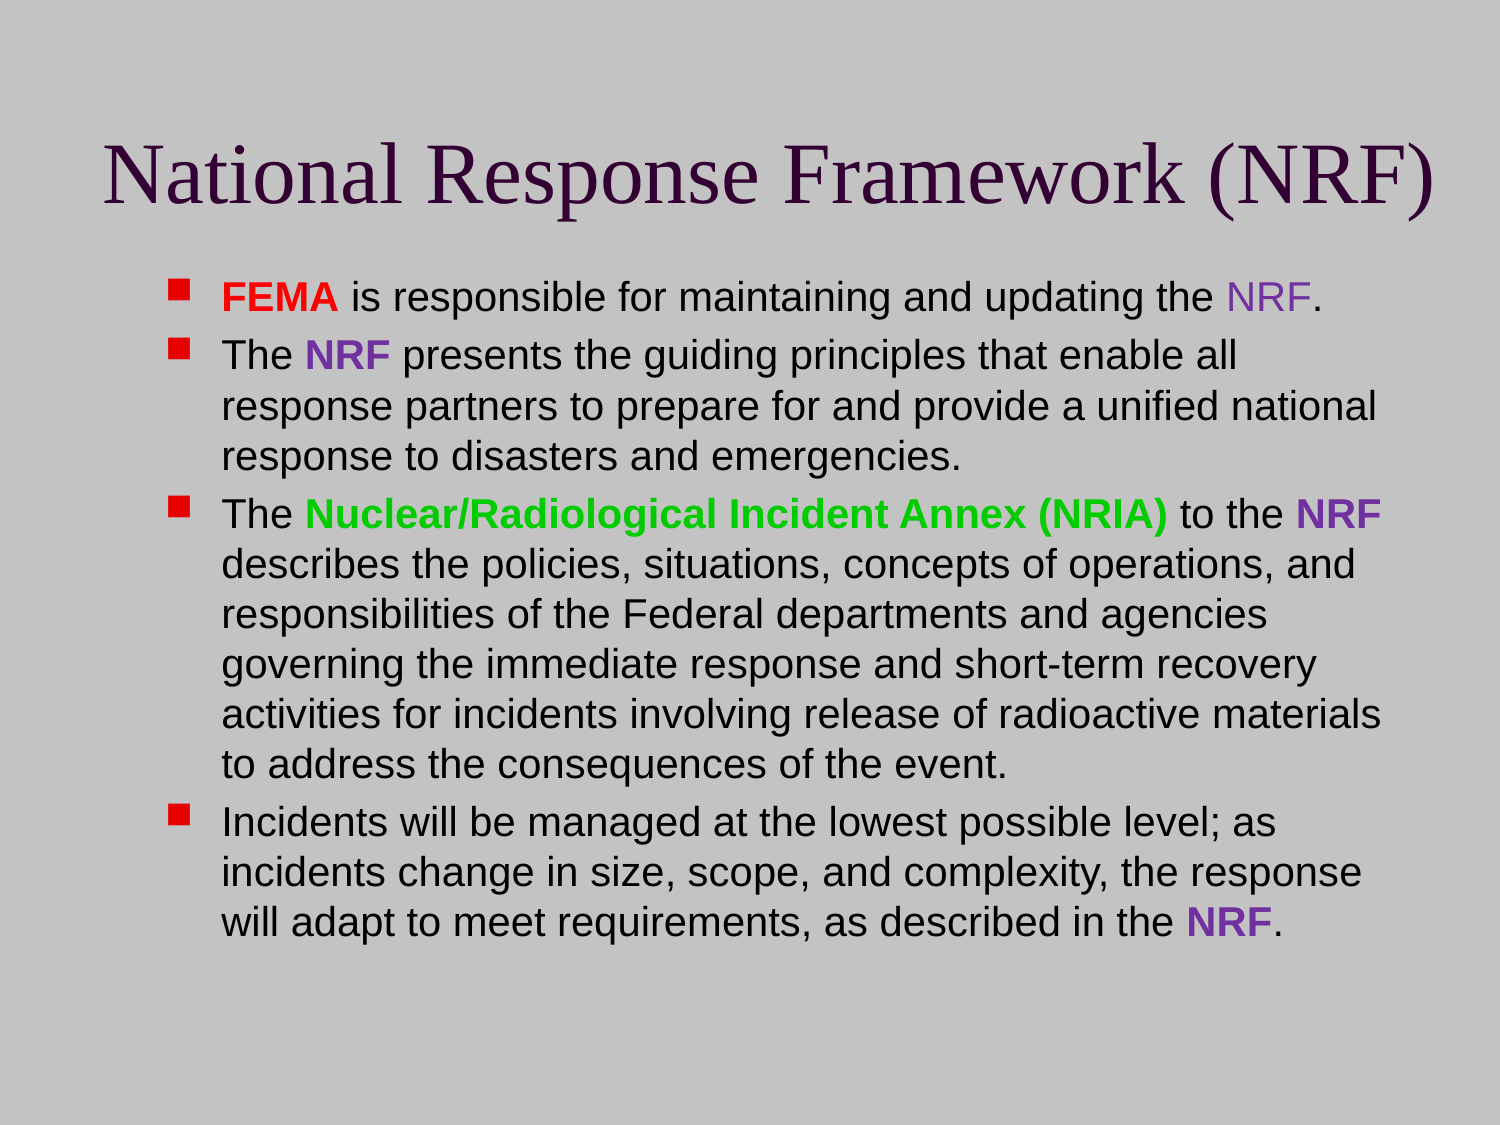

# National Response Framework (NRF)
FEMA is responsible for maintaining and updating the NRF.
The NRF presents the guiding principles that enable all response partners to prepare for and provide a unified national response to disasters and emergencies.
The Nuclear/Radiological Incident Annex (NRIA) to the NRF describes the policies, situations, concepts of operations, and responsibilities of the Federal departments and agencies governing the immediate response and short-term recovery activities for incidents involving release of radioactive materials to address the consequences of the event.
Incidents will be managed at the lowest possible level; as incidents change in size, scope, and complexity, the response will adapt to meet requirements, as described in the NRF.